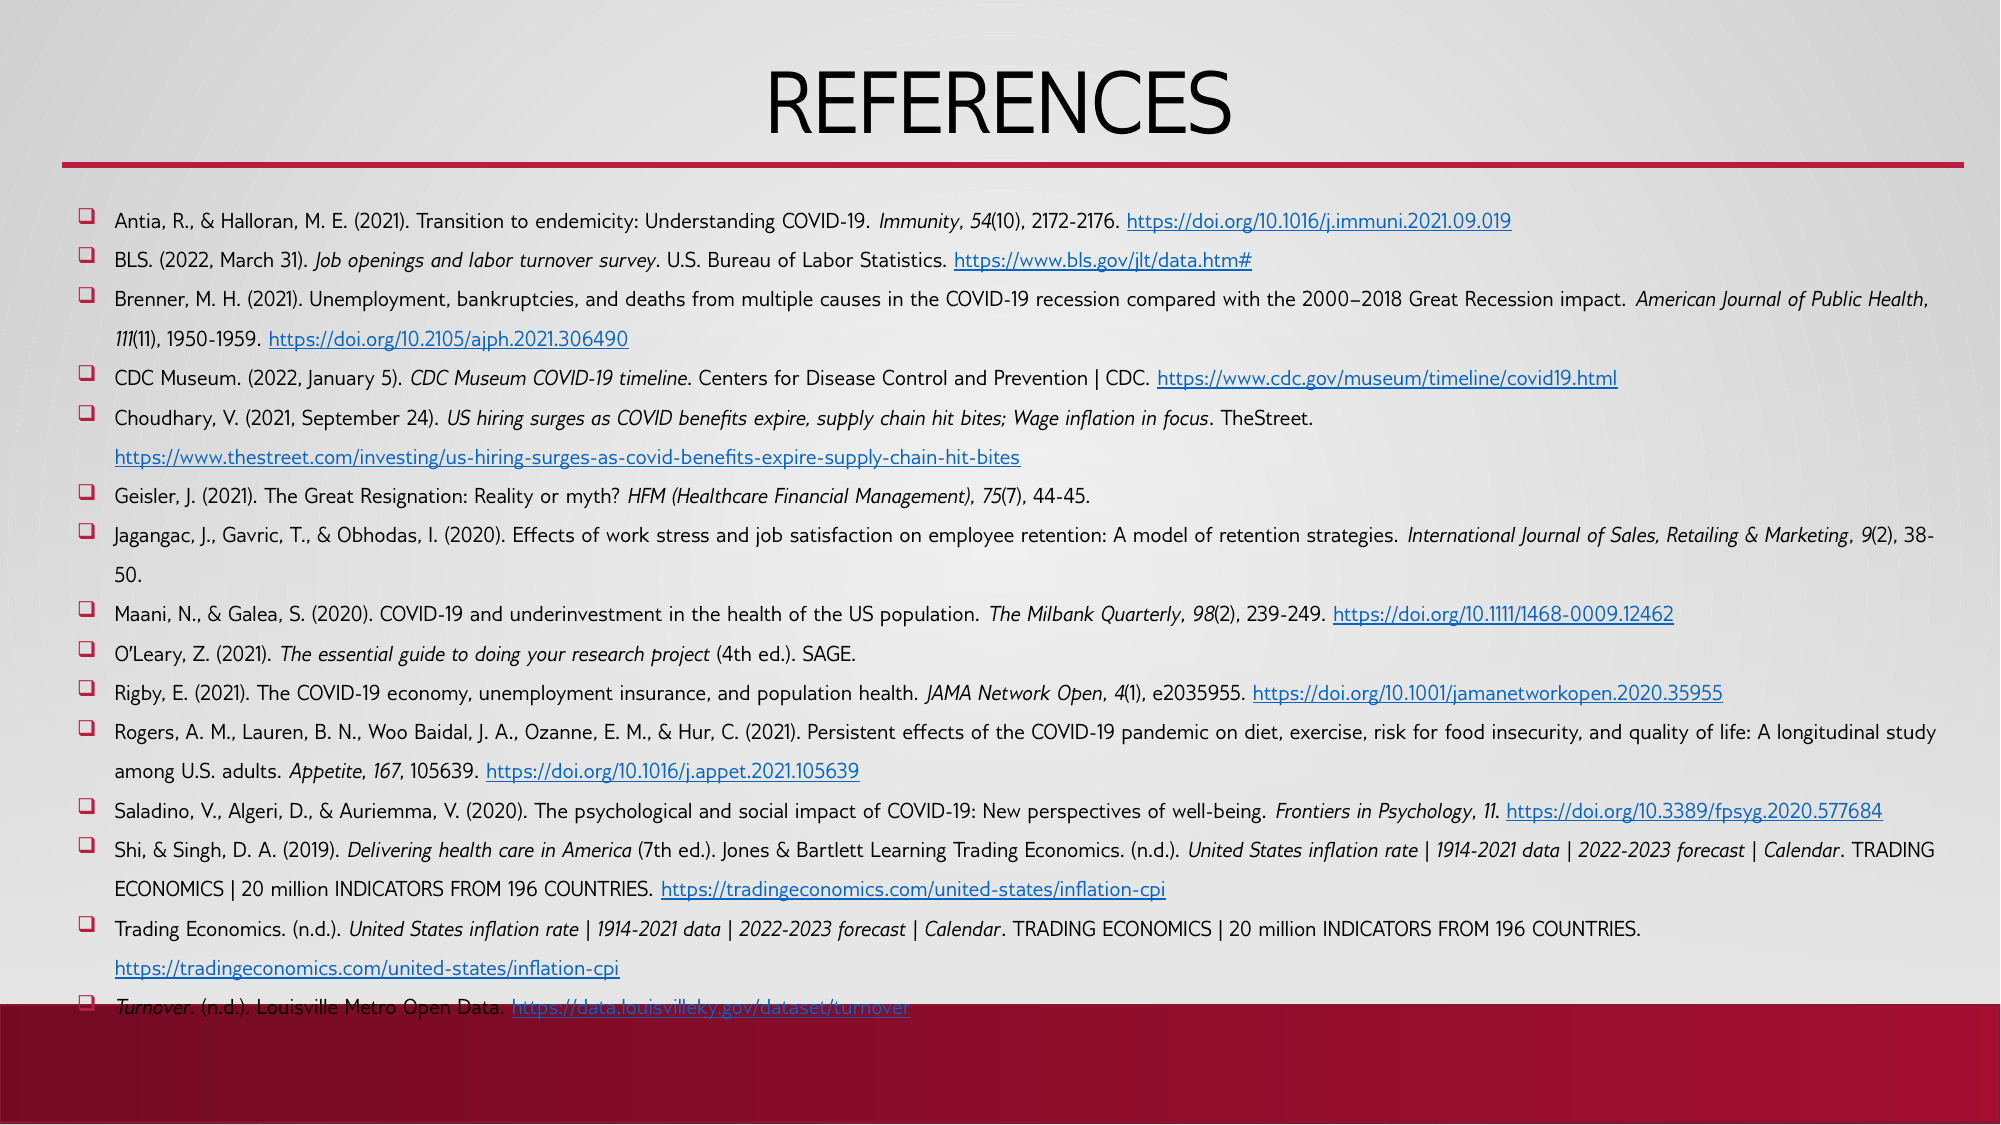

References
Antia, R., & Halloran, M. E. (2021). Transition to endemicity: Understanding COVID-19. Immunity, 54(10), 2172-2176. https://doi.org/10.1016/j.immuni.2021.09.019
BLS. (2022, March 31). Job openings and labor turnover survey. U.S. Bureau of Labor Statistics. https://www.bls.gov/jlt/data.htm#
Brenner, M. H. (2021). Unemployment, bankruptcies, and deaths from multiple causes in the COVID-19 recession compared with the 2000‒2018 Great Recession impact. American Journal of Public Health, 111(11), 1950-1959. https://doi.org/10.2105/ajph.2021.306490
CDC Museum. (2022, January 5). CDC Museum COVID-19 timeline. Centers for Disease Control and Prevention | CDC. https://www.cdc.gov/museum/timeline/covid19.html
Choudhary, V. (2021, September 24). US hiring surges as COVID benefits expire, supply chain hit bites; Wage inflation in focus. TheStreet. https://www.thestreet.com/investing/us-hiring-surges-as-covid-benefits-expire-supply-chain-hit-bites
Geisler, J. (2021). The Great Resignation: Reality or myth? HFM (Healthcare Financial Management), 75(7), 44-45.
Jagangac, J., Gavric, T., & Obhodas, I. (2020). Effects of work stress and job satisfaction on employee retention: A model of retention strategies. International Journal of Sales, Retailing & Marketing, 9(2), 38-50.
Maani, N., & Galea, S. (2020). COVID‐19 and underinvestment in the health of the US population. The Milbank Quarterly, 98(2), 239-249. https://doi.org/10.1111/1468-0009.12462
O′Leary, Z. (2021). The essential guide to doing your research project (4th ed.). SAGE.
Rigby, E. (2021). The COVID-19 economy, unemployment insurance, and population health. JAMA Network Open, 4(1), e2035955. https://doi.org/10.1001/jamanetworkopen.2020.35955
Rogers, A. M., Lauren, B. N., Woo Baidal, J. A., Ozanne, E. M., & Hur, C. (2021). Persistent effects of the COVID-19 pandemic on diet, exercise, risk for food insecurity, and quality of life: A longitudinal study among U.S. adults. Appetite, 167, 105639. https://doi.org/10.1016/j.appet.2021.105639
Saladino, V., Algeri, D., & Auriemma, V. (2020). The psychological and social impact of COVID-19: New perspectives of well-being. Frontiers in Psychology, 11. https://doi.org/10.3389/fpsyg.2020.577684
Shi, & Singh, D. A. (2019). Delivering health care in America (7th ed.). Jones & Bartlett Learning Trading Economics. (n.d.). United States inflation rate | 1914-2021 data | 2022-2023 forecast | Calendar. TRADING ECONOMICS | 20 million INDICATORS FROM 196 COUNTRIES. https://tradingeconomics.com/united-states/inflation-cpi
Trading Economics. (n.d.). United States inflation rate | 1914-2021 data | 2022-2023 forecast | Calendar. TRADING ECONOMICS | 20 million INDICATORS FROM 196 COUNTRIES. https://tradingeconomics.com/united-states/inflation-cpi
Turnover. (n.d.). Louisville Metro Open Data. https://data.louisvilleky.gov/dataset/turnover